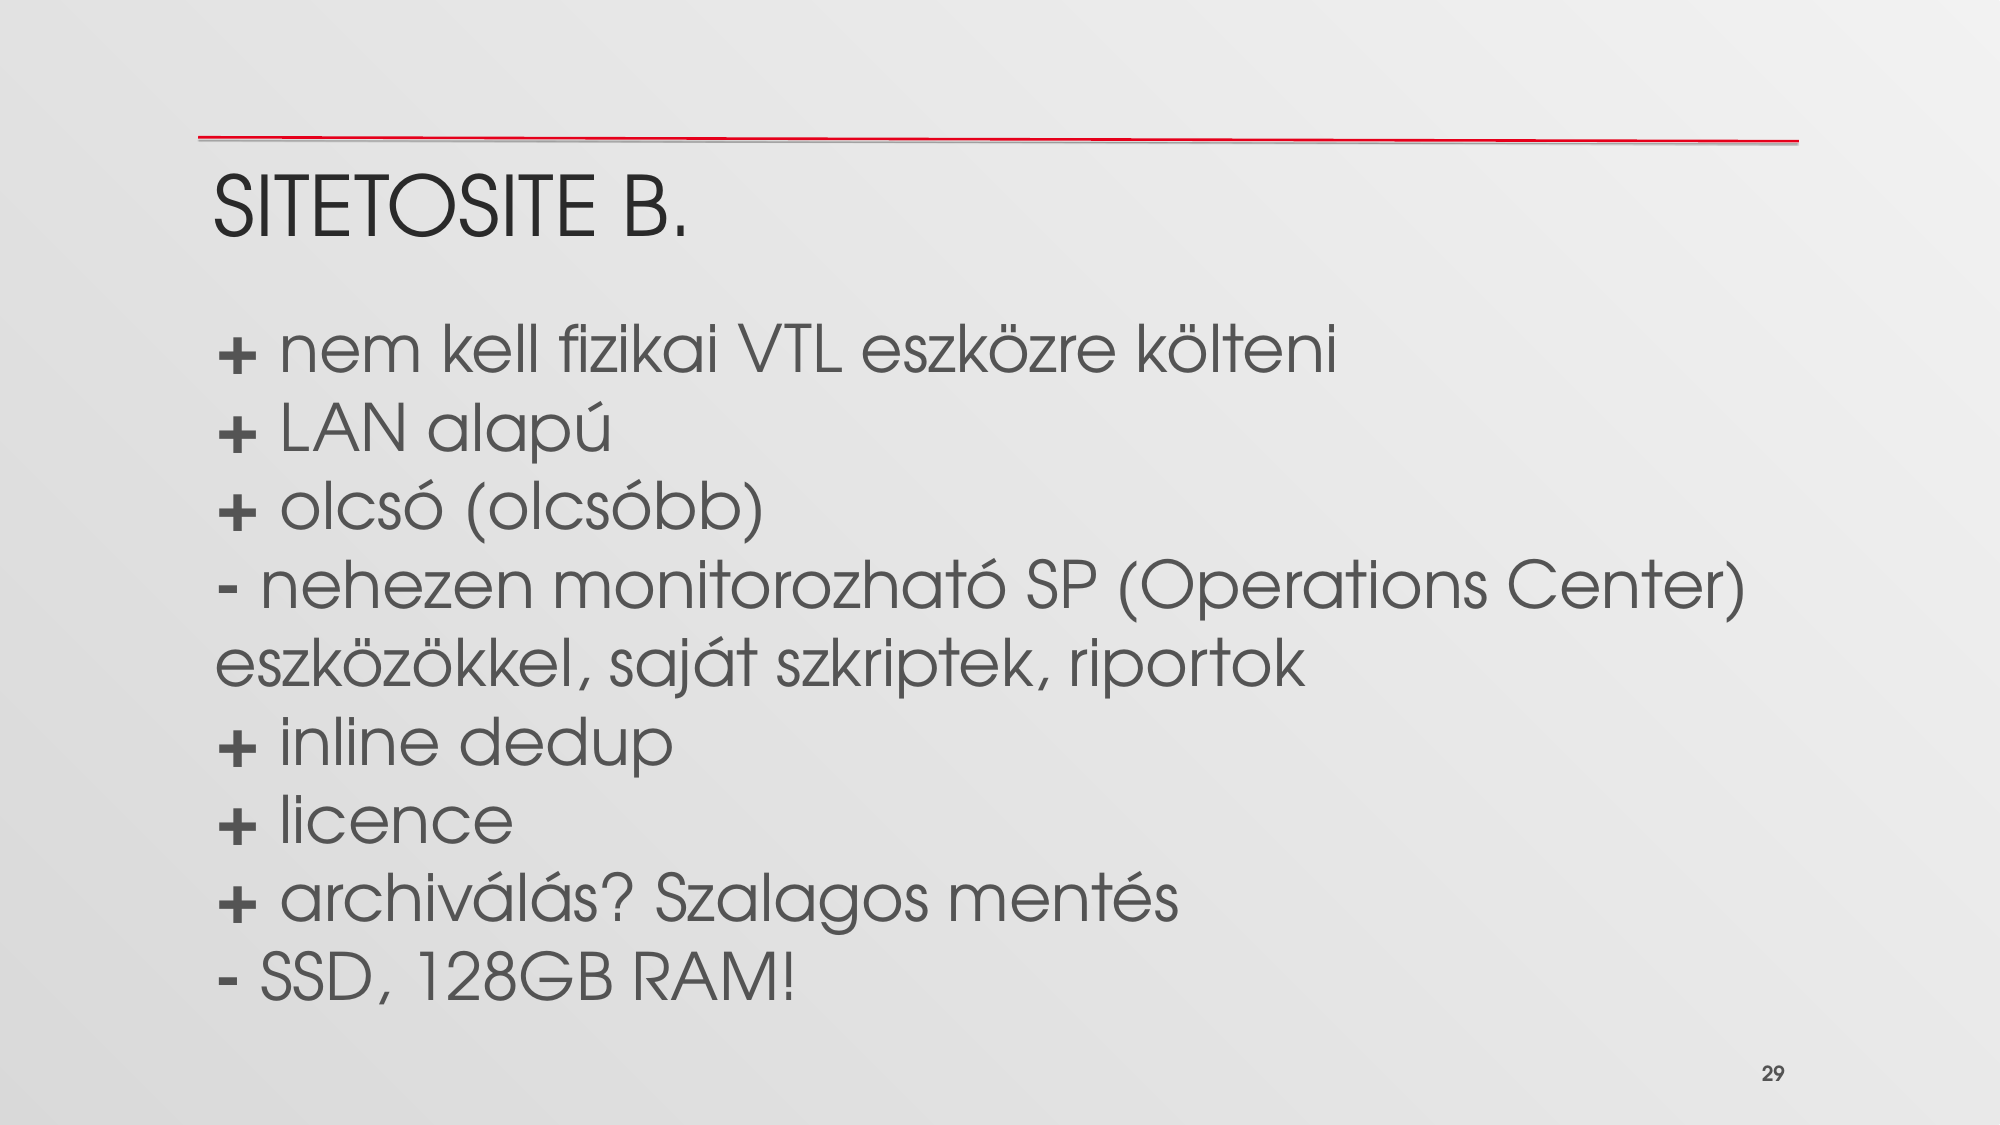

# SitetoSite B.
+ nem kell fizikai VTL eszközre költeni
+ LAN alapú
+ olcsó (olcsóbb)
- nehezen monitorozható SP (Operations Center) eszközökkel, saját szkriptek, riportok
+ inline dedup
+ licence
+ archiválás? Szalagos mentés
- SSD, 128GB RAM!

29